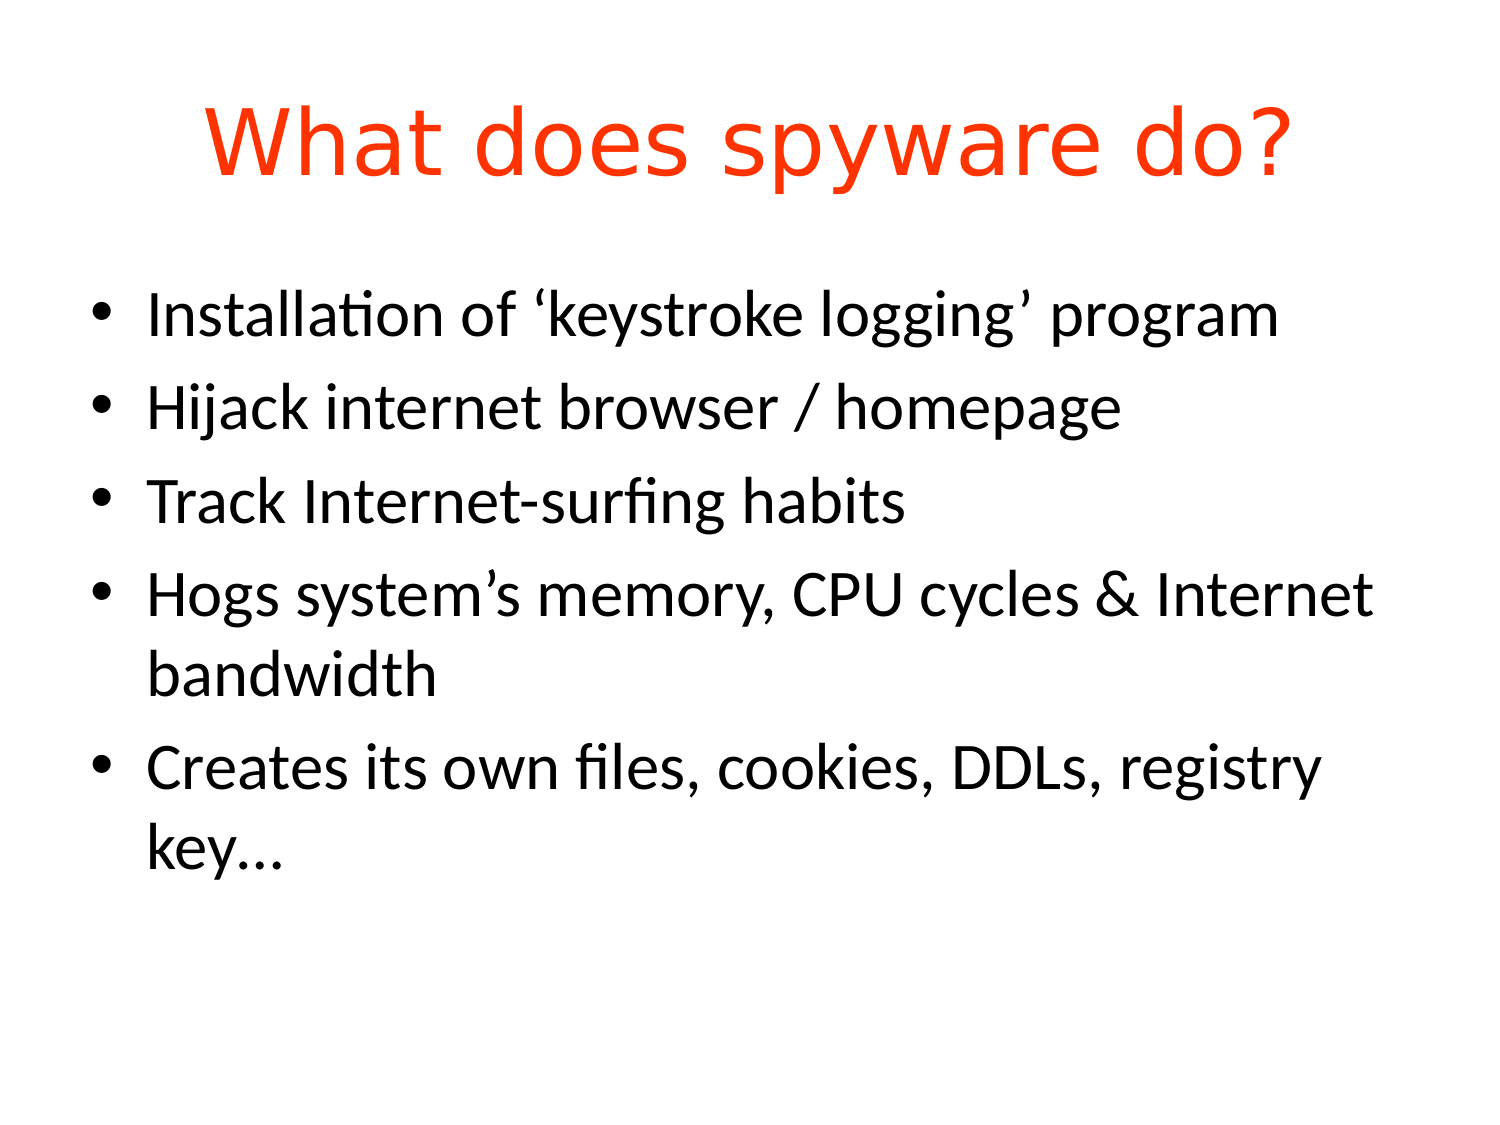

# What does spyware do?
Installation of ‘keystroke logging’ program
Hijack internet browser / homepage
Track Internet-surfing habits
Hogs system’s memory, CPU cycles & Internet bandwidth
Creates its own files, cookies, DDLs, registry key…